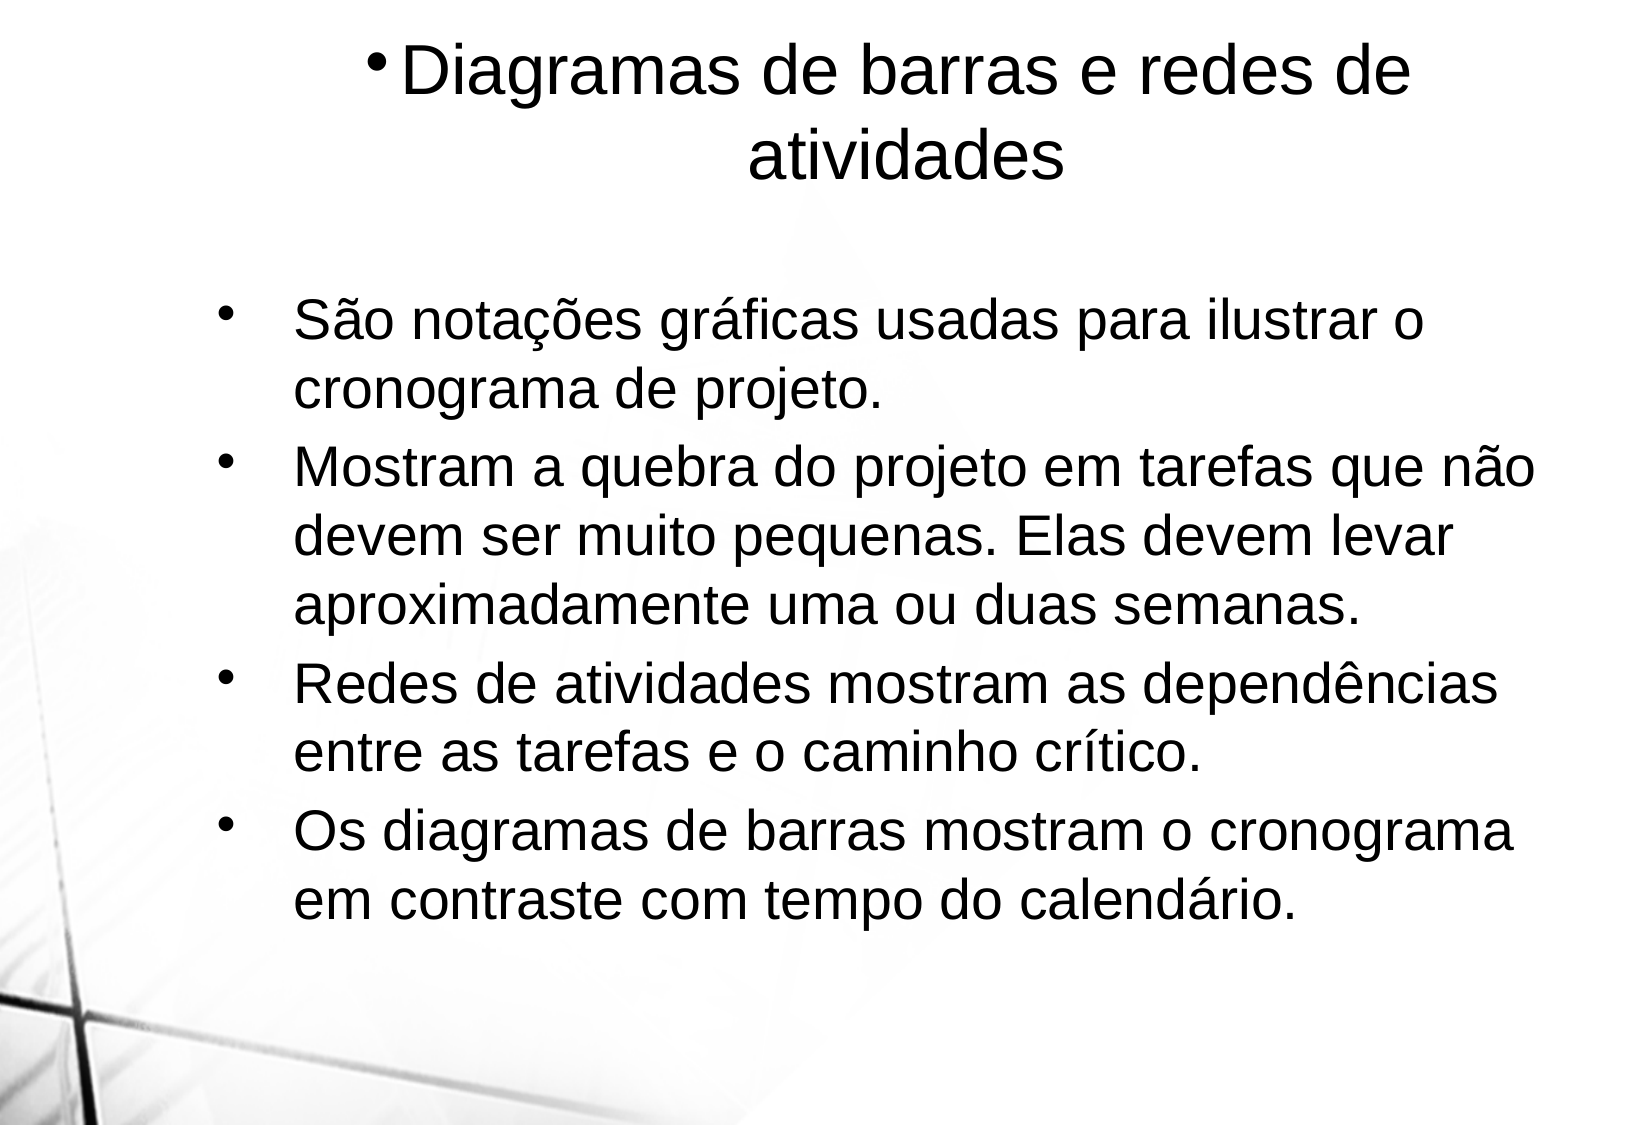

Diagramas de barras e redes de atividades
São notações gráficas usadas para ilustrar o cronograma de projeto.
Mostram a quebra do projeto em tarefas que não devem ser muito pequenas. Elas devem levar aproximadamente uma ou duas semanas.
Redes de atividades mostram as dependências entre as tarefas e o caminho crítico.
Os diagramas de barras mostram o cronograma em contraste com tempo do calendário.